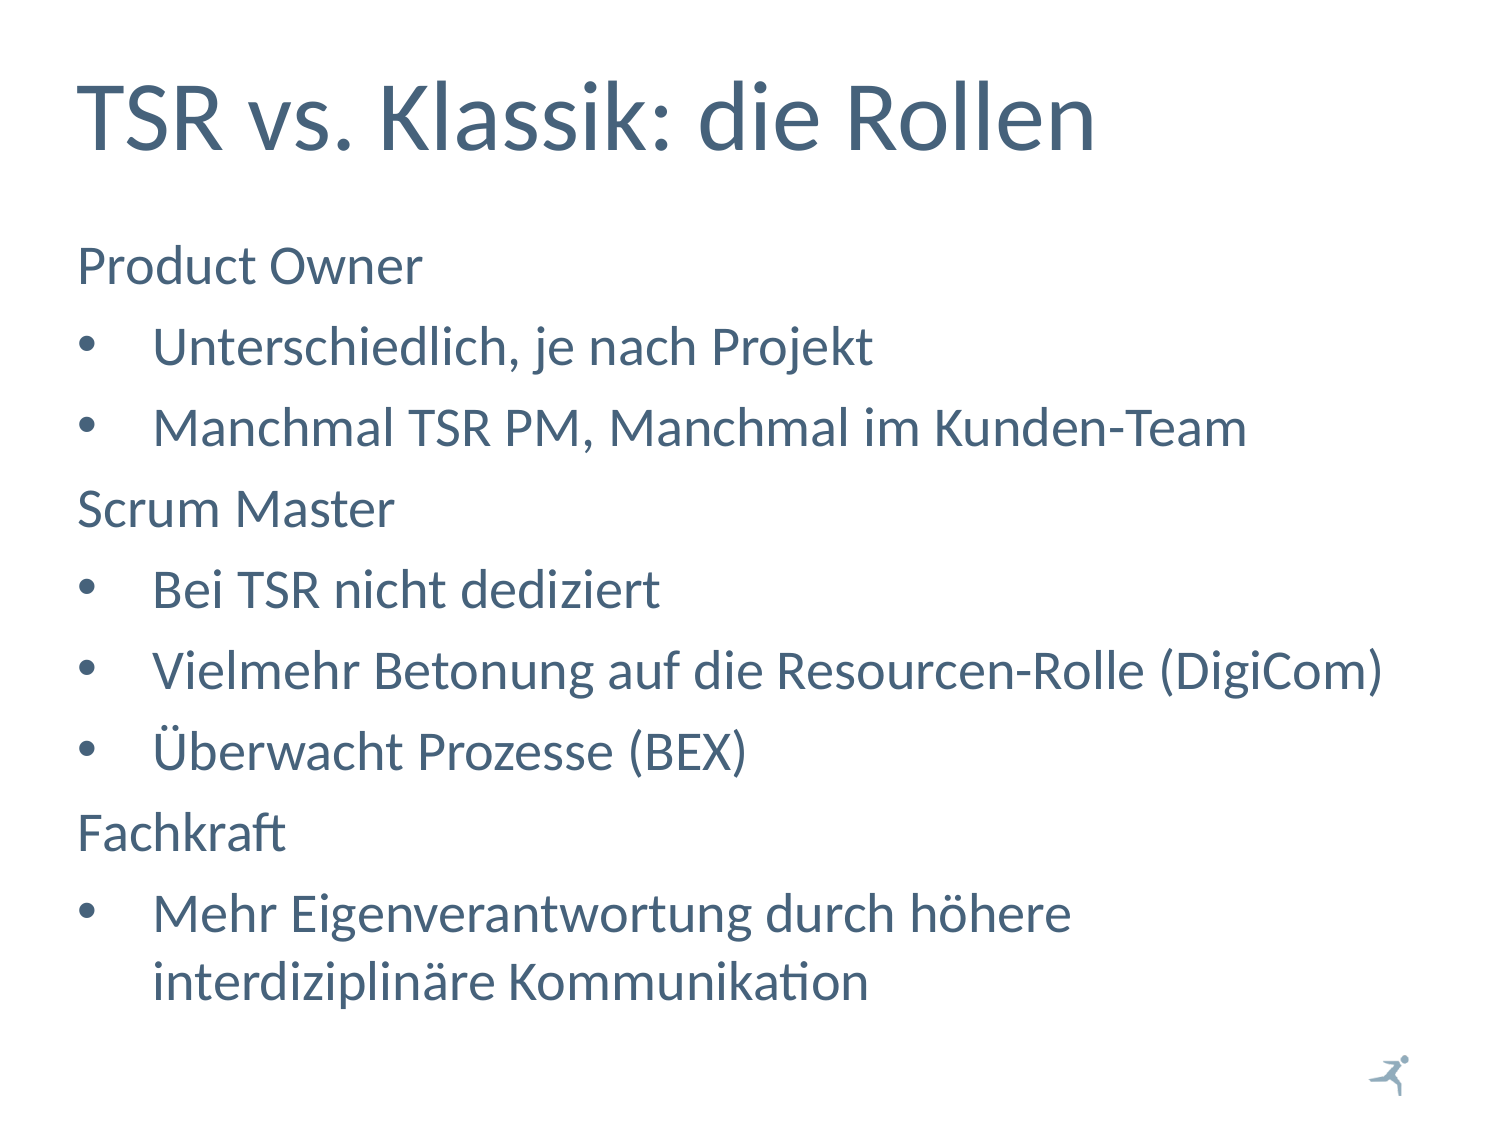

# TSR vs. Klassik: die Rollen

Product Owner
Unterschiedlich, je nach Projekt
Manchmal TSR PM, Manchmal im Kunden-Team
Scrum Master
Bei TSR nicht dediziert
Vielmehr Betonung auf die Resourcen-Rolle (DigiCom)
Überwacht Prozesse (BEX)
Fachkraft
Mehr Eigenverantwortung durch höhere interdiziplinäre Kommunikation